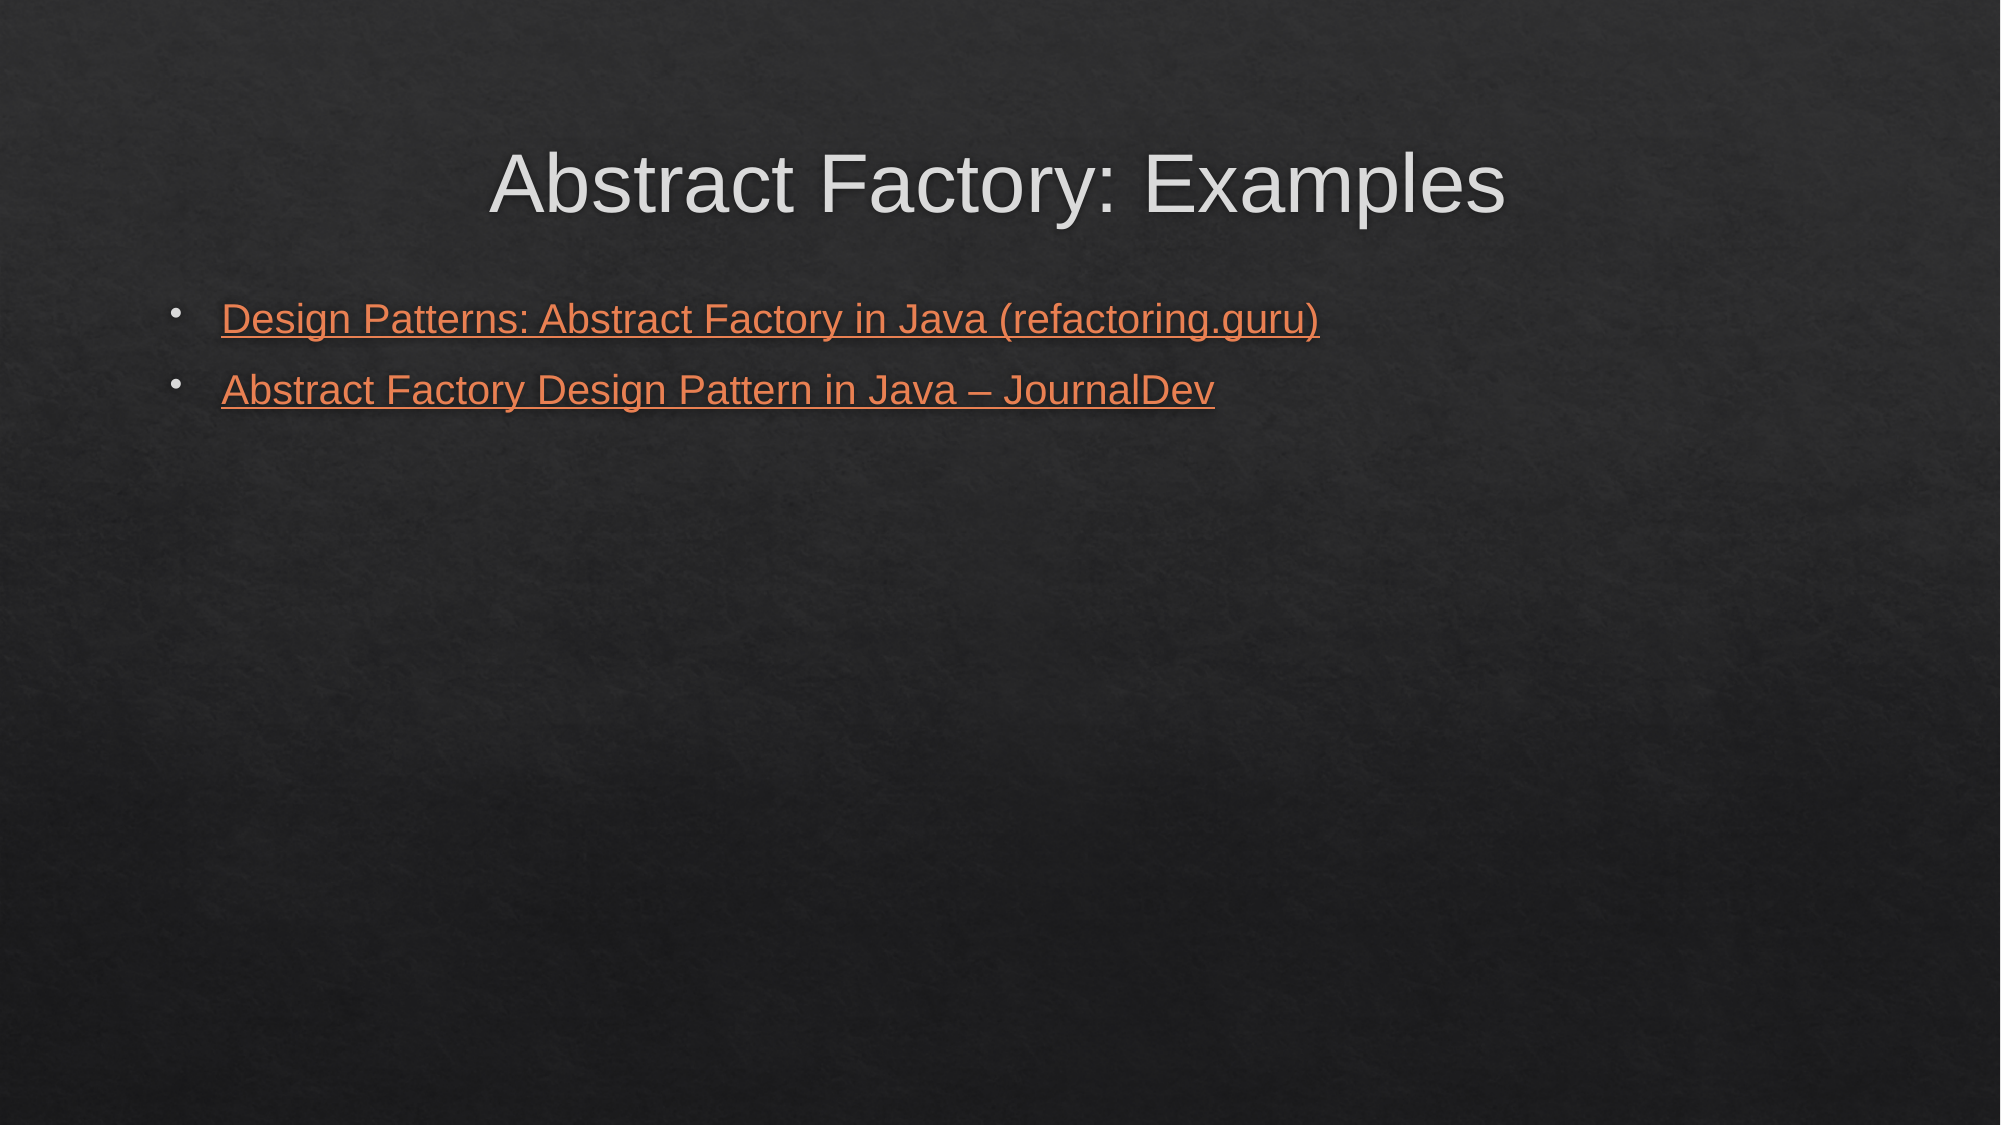

# Abstract Factory: Examples
Design Patterns: Abstract Factory in Java (refactoring.guru)
Abstract Factory Design Pattern in Java – JournalDev